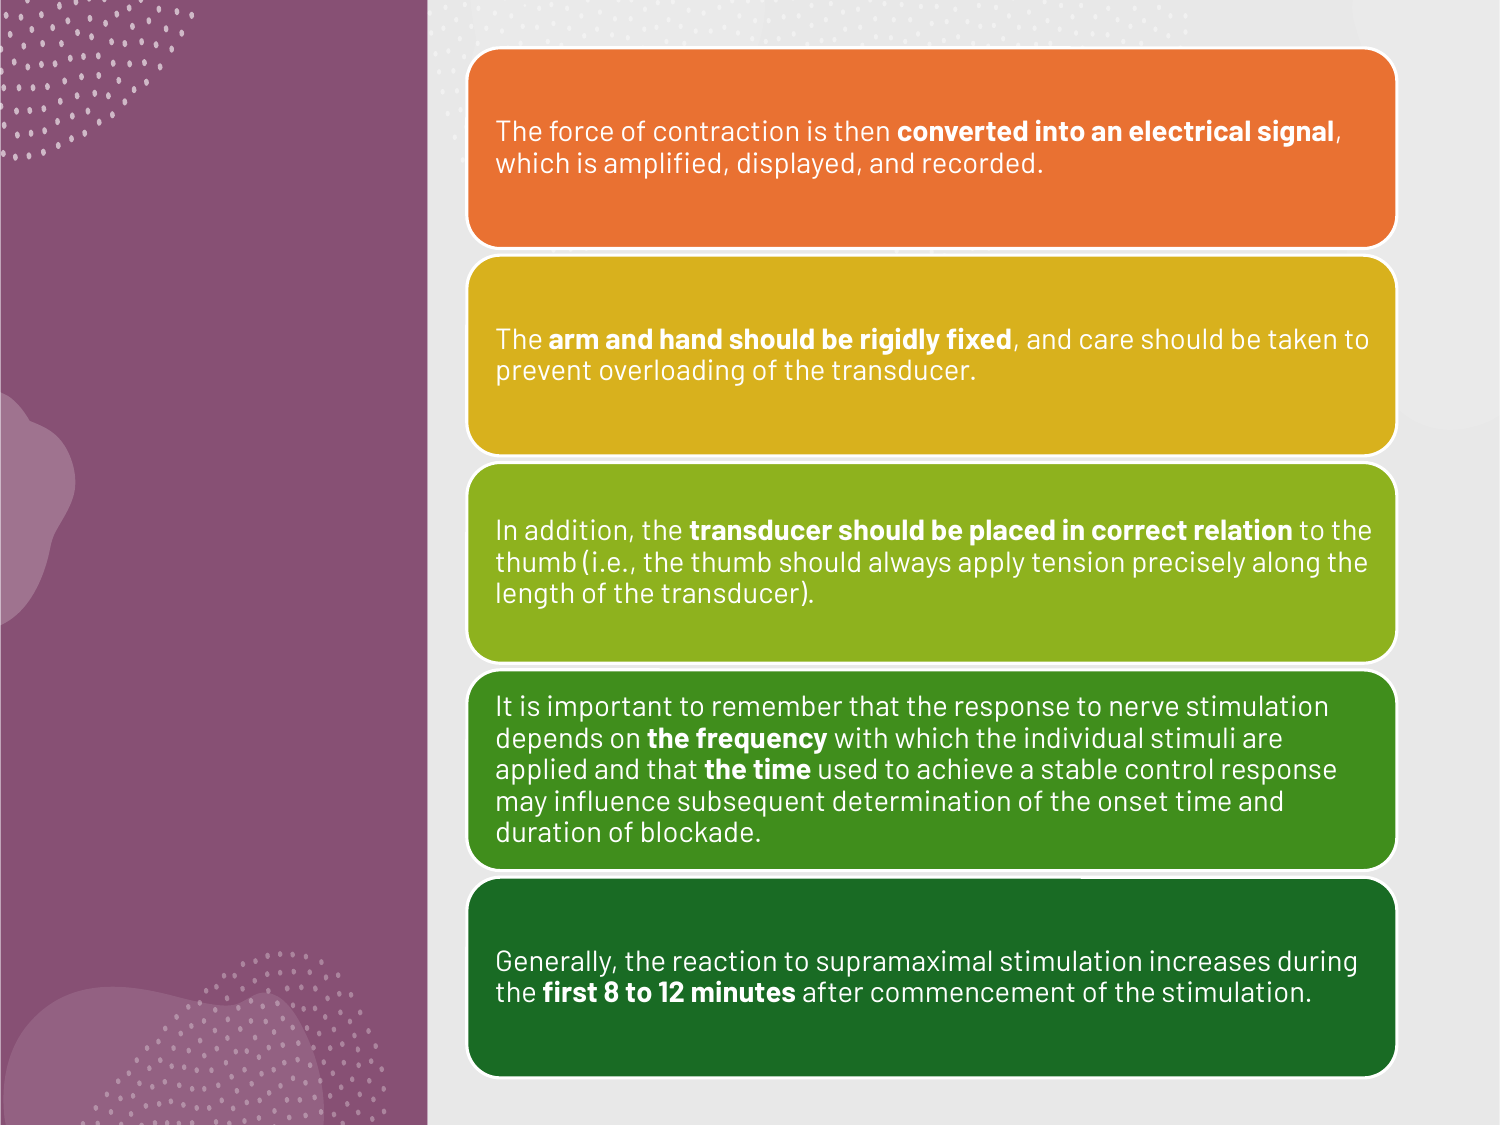

The force of contraction is then converted into an electrical signal, which is amplified, displayed, and recorded.
The arm and hand should be rigidly fixed, and care should be taken to prevent overloading of the transducer.
In addition, the transducer should be placed in correct relation to the thumb (i.e., the thumb should always apply tension precisely along the length of the transducer).
It is important to remember that the response to nerve stimulation depends on the frequency with which the individual stimuli are applied and that the time used to achieve a stable control response may influence subsequent determination of the onset time and duration of blockade.
Generally, the reaction to supramaximal stimulation increases during the first 8 to 12 minutes after commencement of the stimulation.